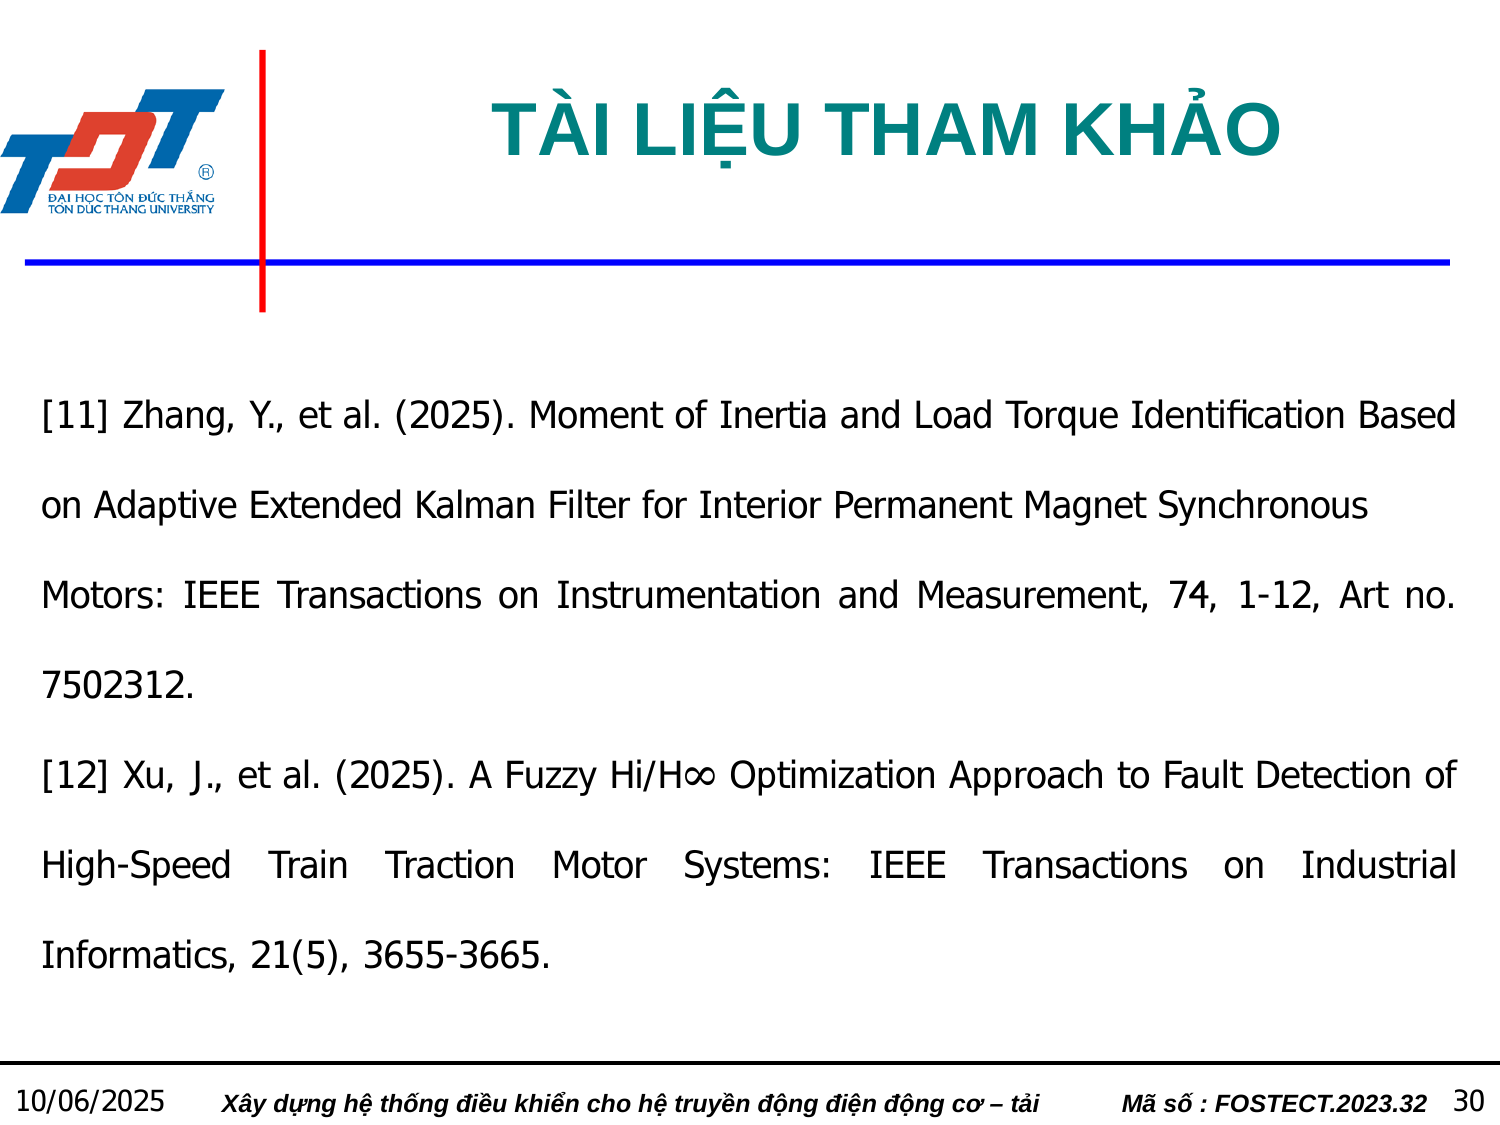

TÀI LIỆU THAM KHẢO
[11] Zhang, Y., et al. (2025). Moment of Inertia and Load Torque Identification Based on Adaptive Extended Kalman Filter for Interior Permanent Magnet Synchronous
Motors: IEEE Transactions on Instrumentation and Measurement, 74, 1-12, Art no. 7502312.
[12] Xu, J., et al. (2025). A Fuzzy Hi/H∞ Optimization Approach to Fault Detection of High-Speed Train Traction Motor Systems: IEEE Transactions on Industrial Informatics, 21(5), 3655-3665.
10/06/2025
30

Xây dựng hệ thống điều khiển cho hệ truyền động điện động cơ – tải	Mã số : FOSTECT.2023.32